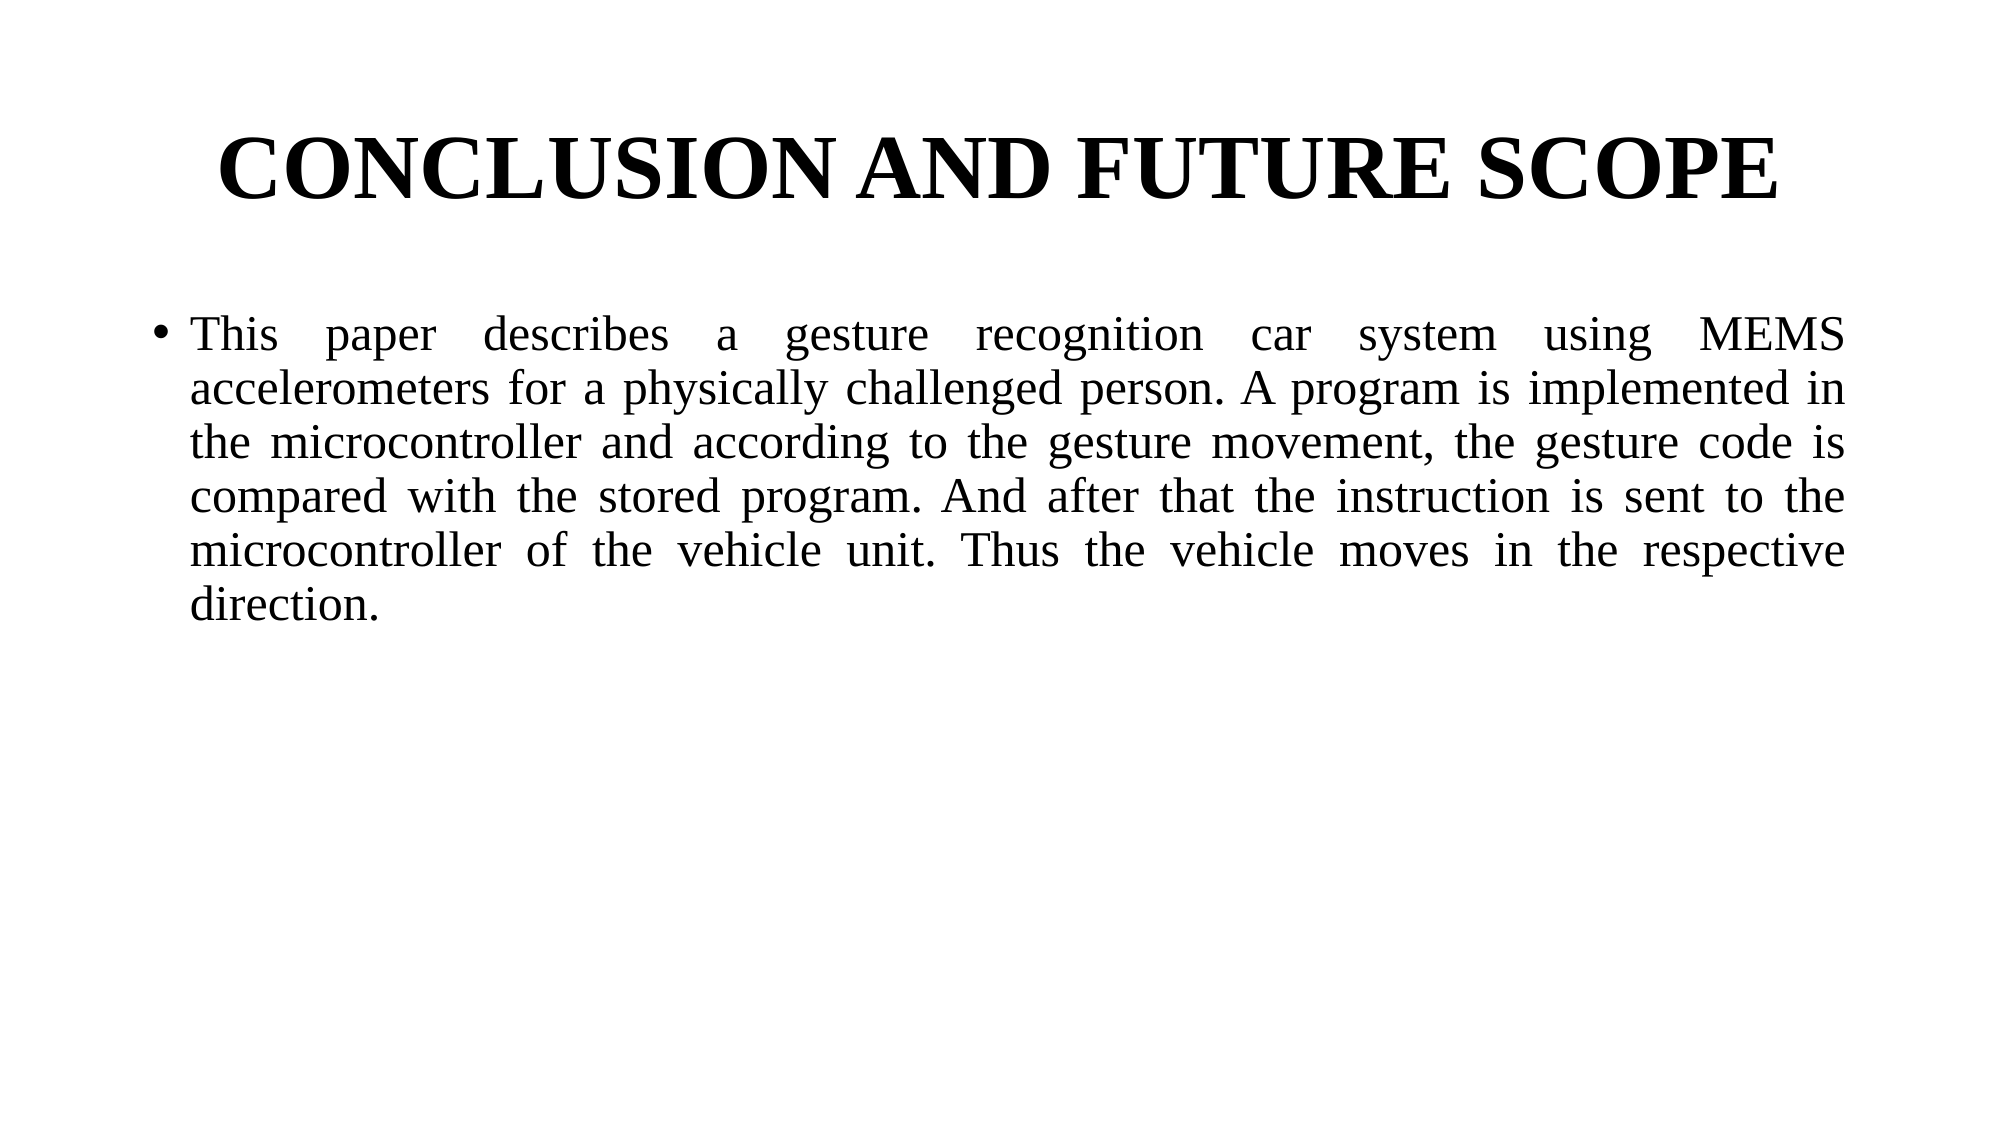

# CONCLUSION AND FUTURE SCOPE
This paper describes a gesture recognition car system using MEMS accelerometers for a physically challenged person. A program is implemented in the microcontroller and according to the gesture movement, the gesture code is compared with the stored program. And after that the instruction is sent to the microcontroller of the vehicle unit. Thus the vehicle moves in the respective direction.